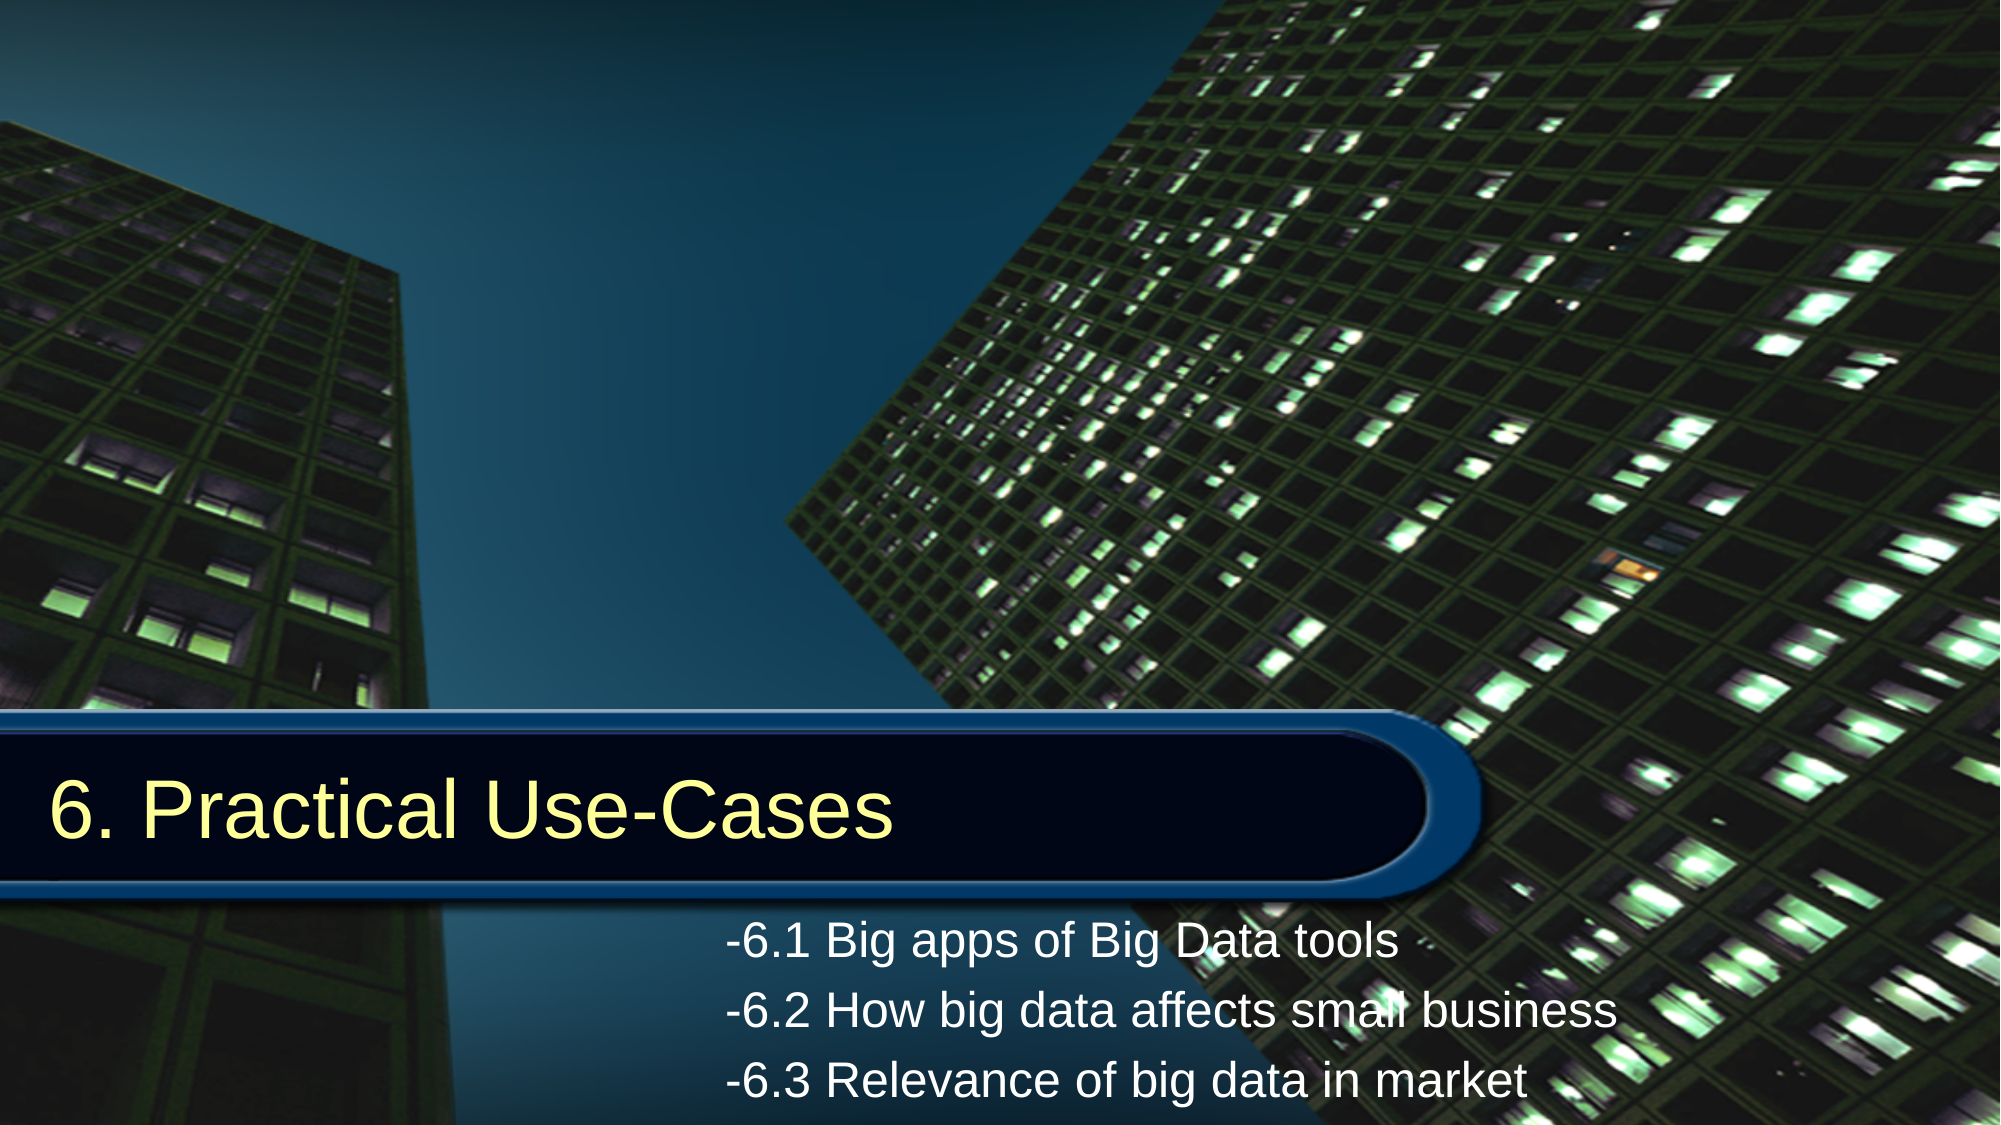

# 6. Practical Use-Cases
-6.1 Big apps of Big Data tools
-6.2 How big data affects small business
-6.3 Relevance of big data in market